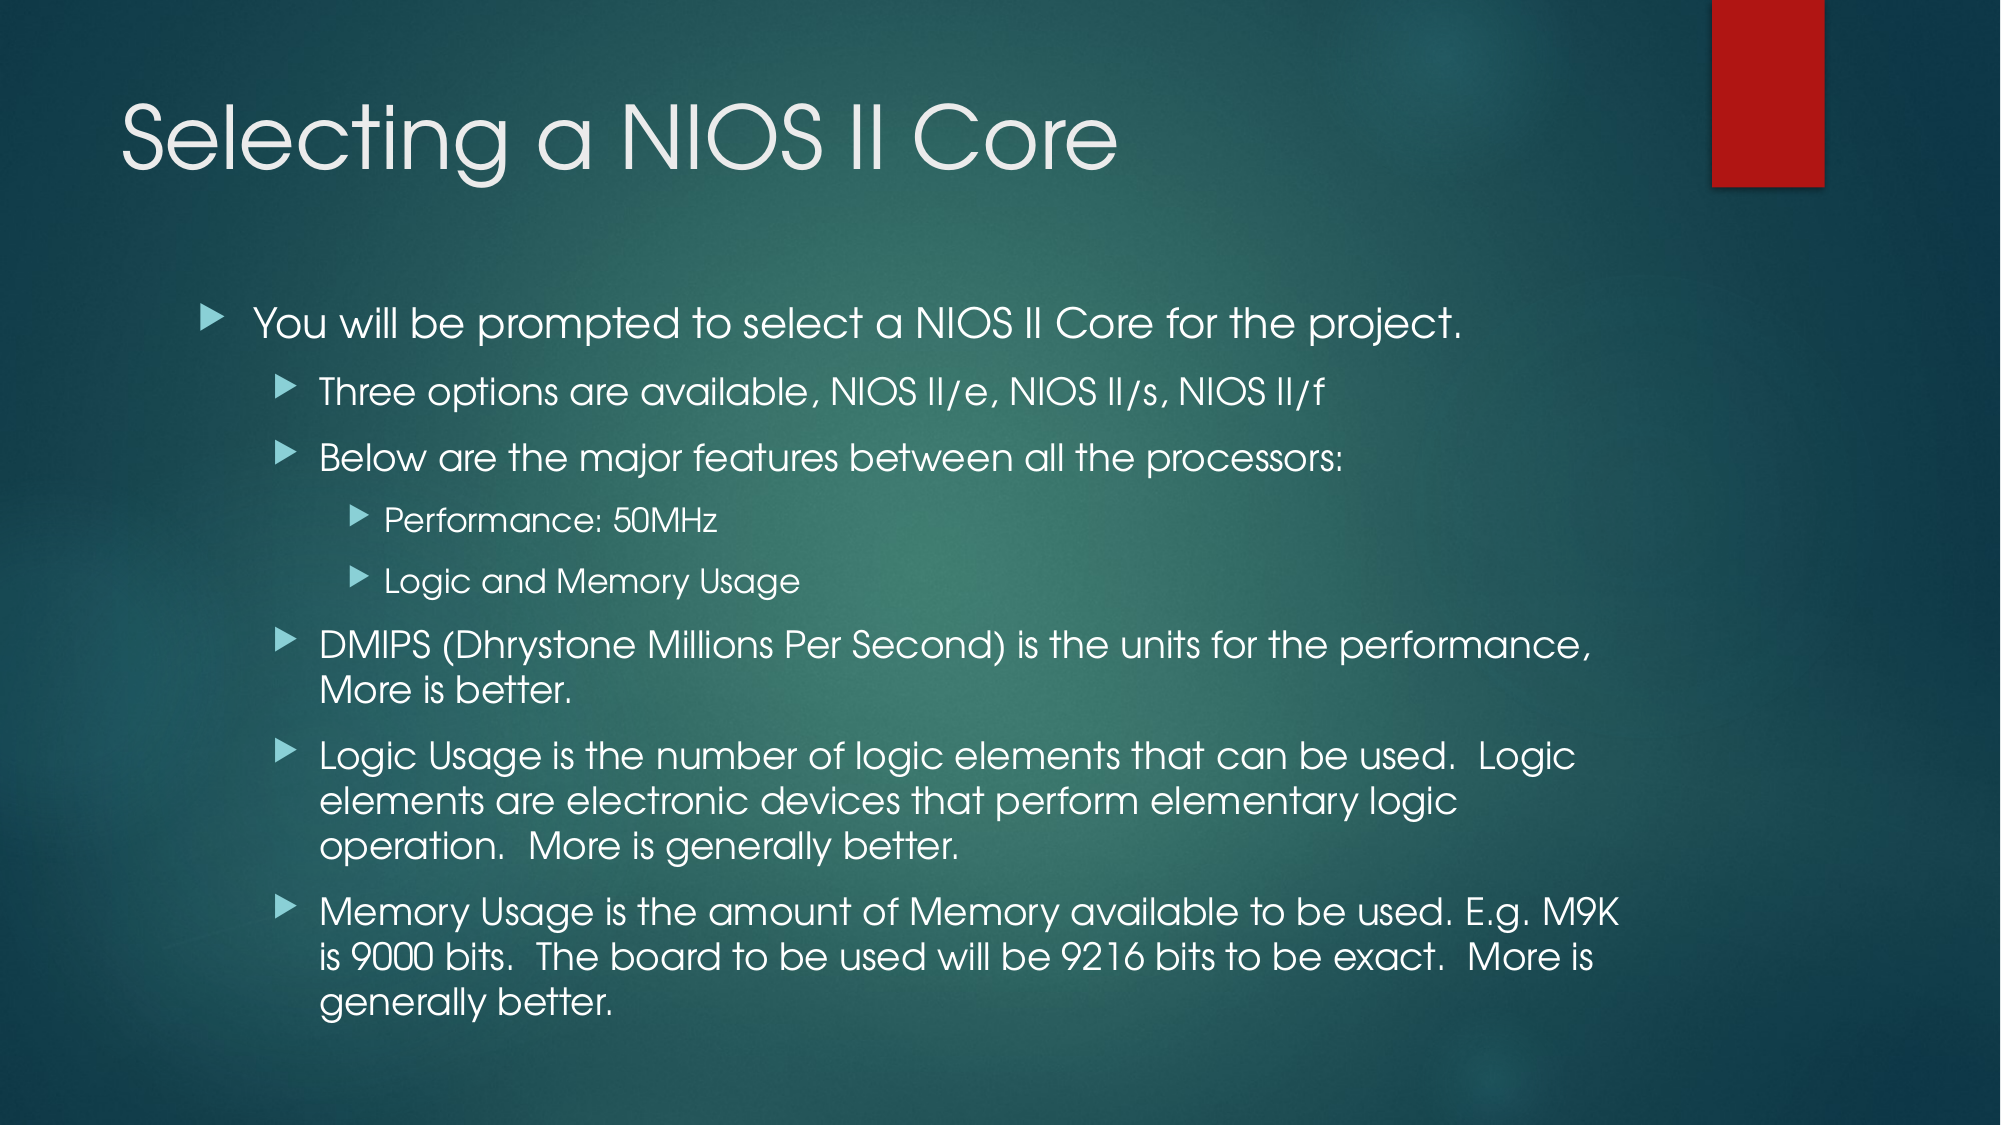

# Selecting a NIOS II Core
You will be prompted to select a NIOS II Core for the project.
Three options are available, NIOS II/e, NIOS II/s, NIOS II/f
Below are the major features between all the processors:
Performance: 50MHz
Logic and Memory Usage
DMIPS (Dhrystone Millions Per Second) is the units for the performance,  More is better.
Logic Usage is the number of logic elements that can be used.  Logic elements are electronic devices that perform elementary logic operation.  More is generally better.
Memory Usage is the amount of Memory available to be used. E.g. M9K is 9000 bits.  The board to be used will be 9216 bits to be exact.  More is generally better.